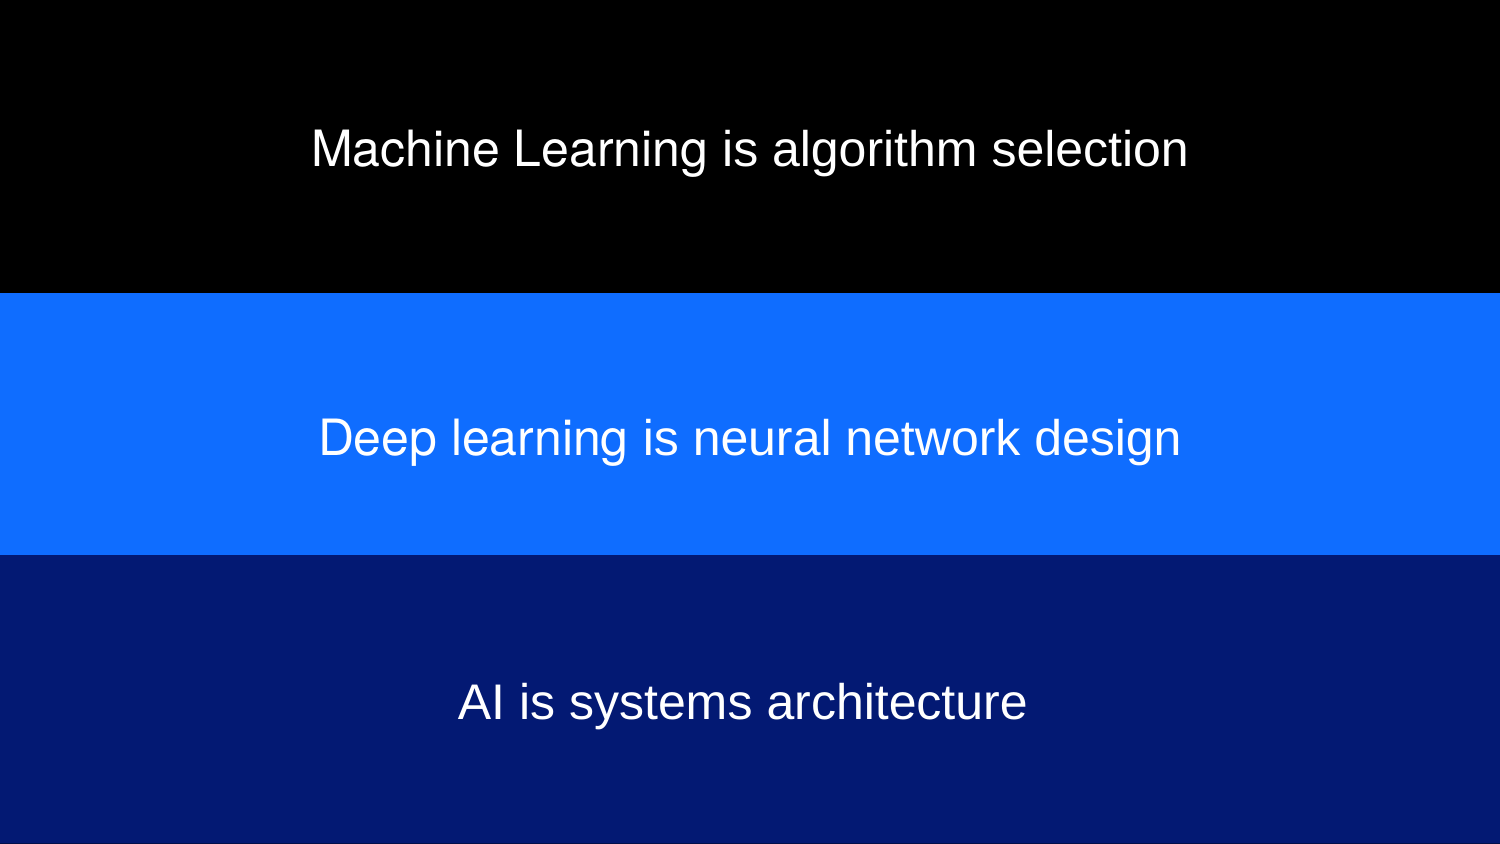

Machine Learning is algorithm selection
Deep learning is neural network design
AI is systems architecture